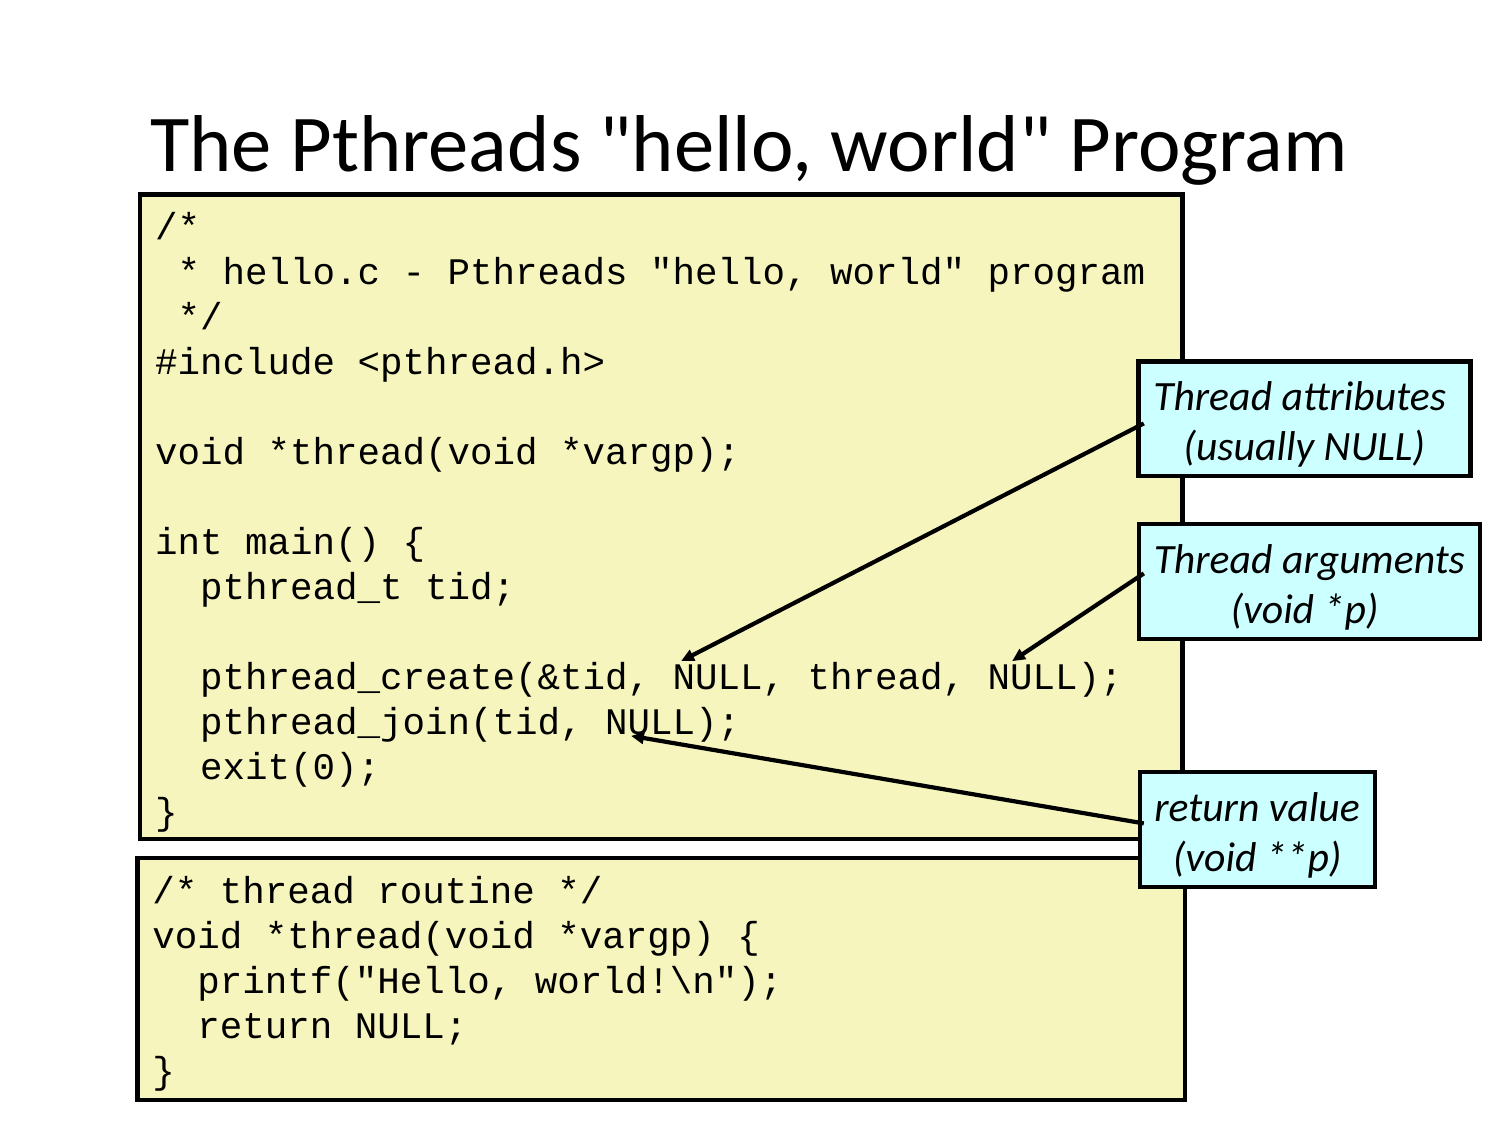

# The Pthreads "hello, world" Program
/*
 * hello.c - Pthreads "hello, world" program
 */
#include <pthread.h>

void *thread(void *vargp);

int main() {
  pthread_t tid;

  pthread_create(&tid, NULL, thread, NULL);
  pthread_join(tid, NULL);
  exit(0);
}
Thread attributes
(usually NULL)

Thread arguments
(void *p)

return value
(void **p)
/* thread routine */
void *thread(void *vargp) {
  printf("Hello, world!\n");
  return NULL;
}